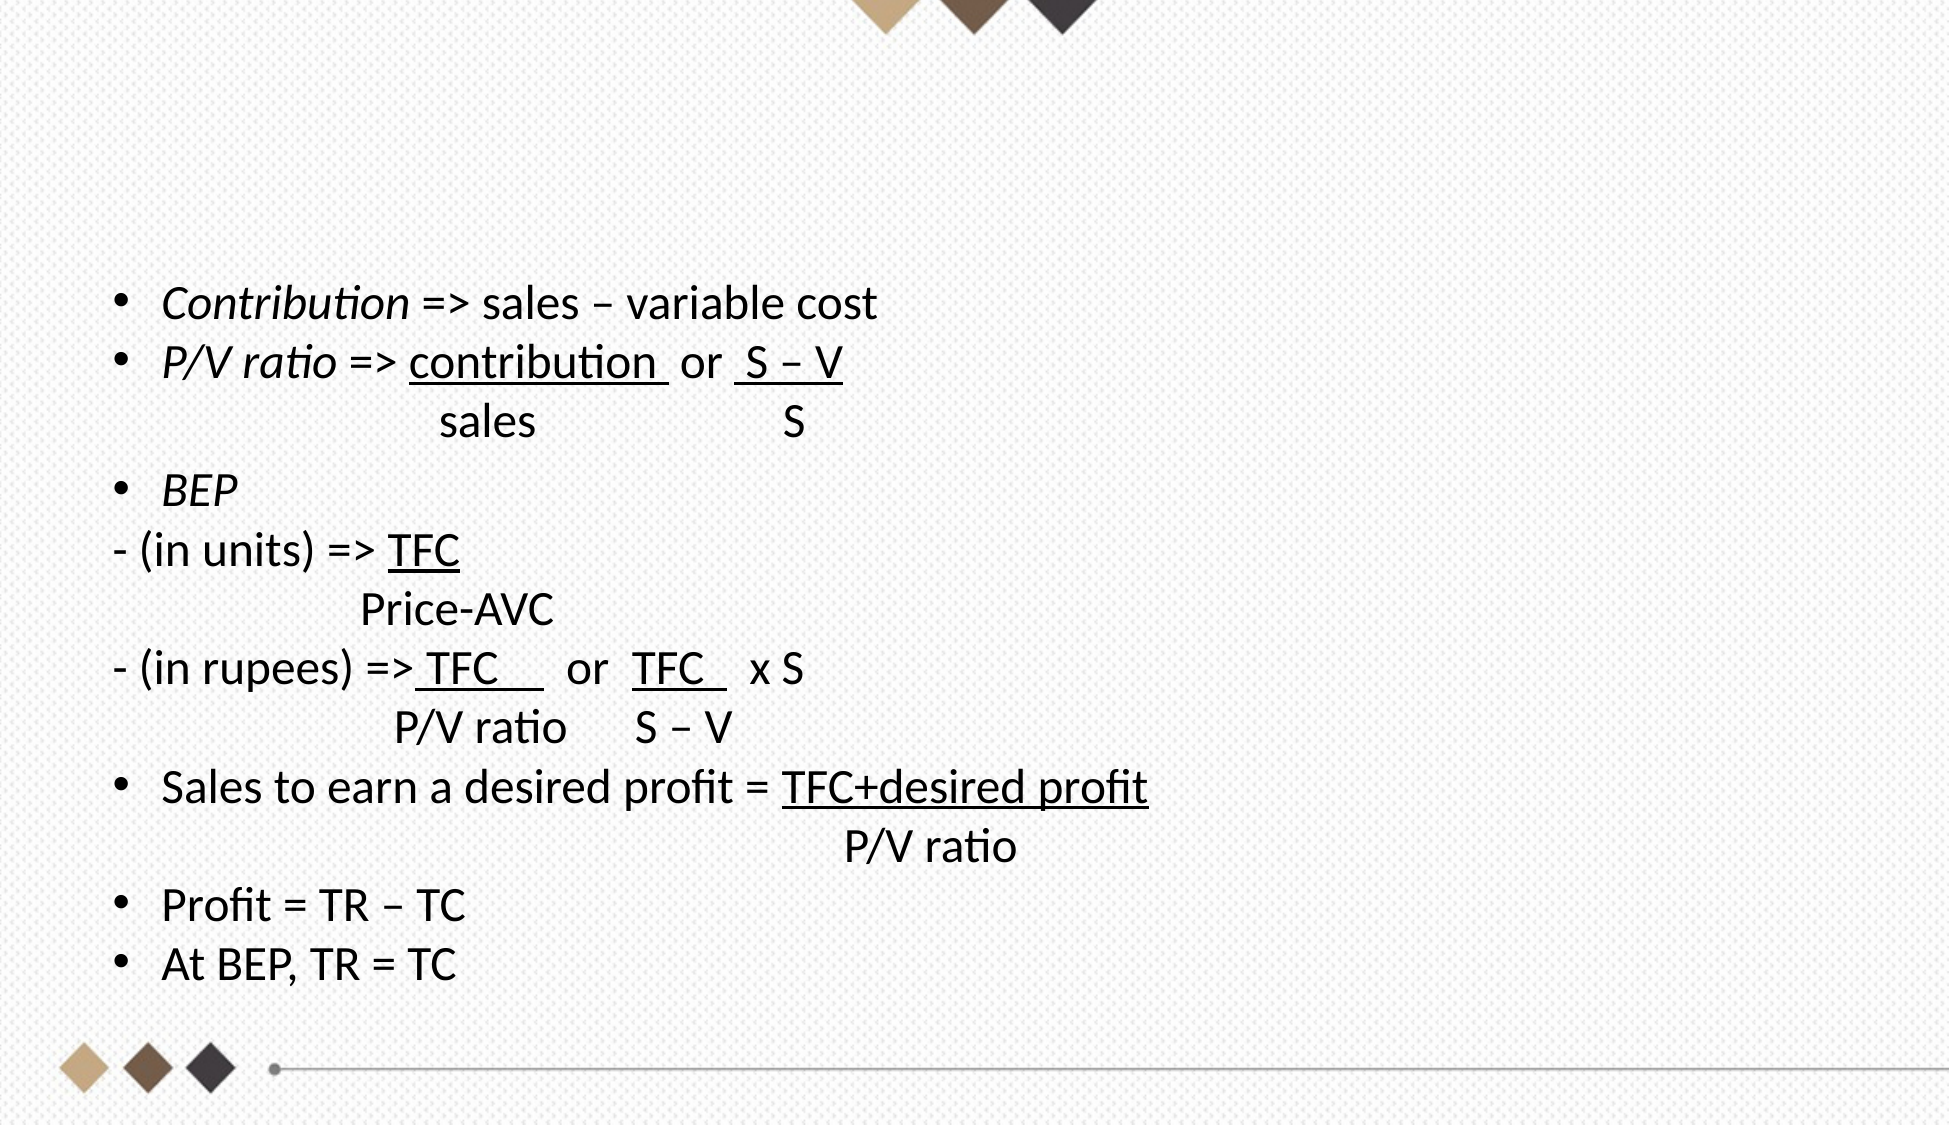

#
Contribution => sales – variable cost
P/V ratio => contribution  or  S – V
                             sales                      S
BEP
- (in units) => TFC
                      Price-AVC
- (in rupees) => TFC      or  TFC    x S
                         P/V ratio      S – V
Sales to earn a desired profit = TFC+desired profit
                                                                 P/V ratio
Profit = TR – TC
At BEP, TR = TC